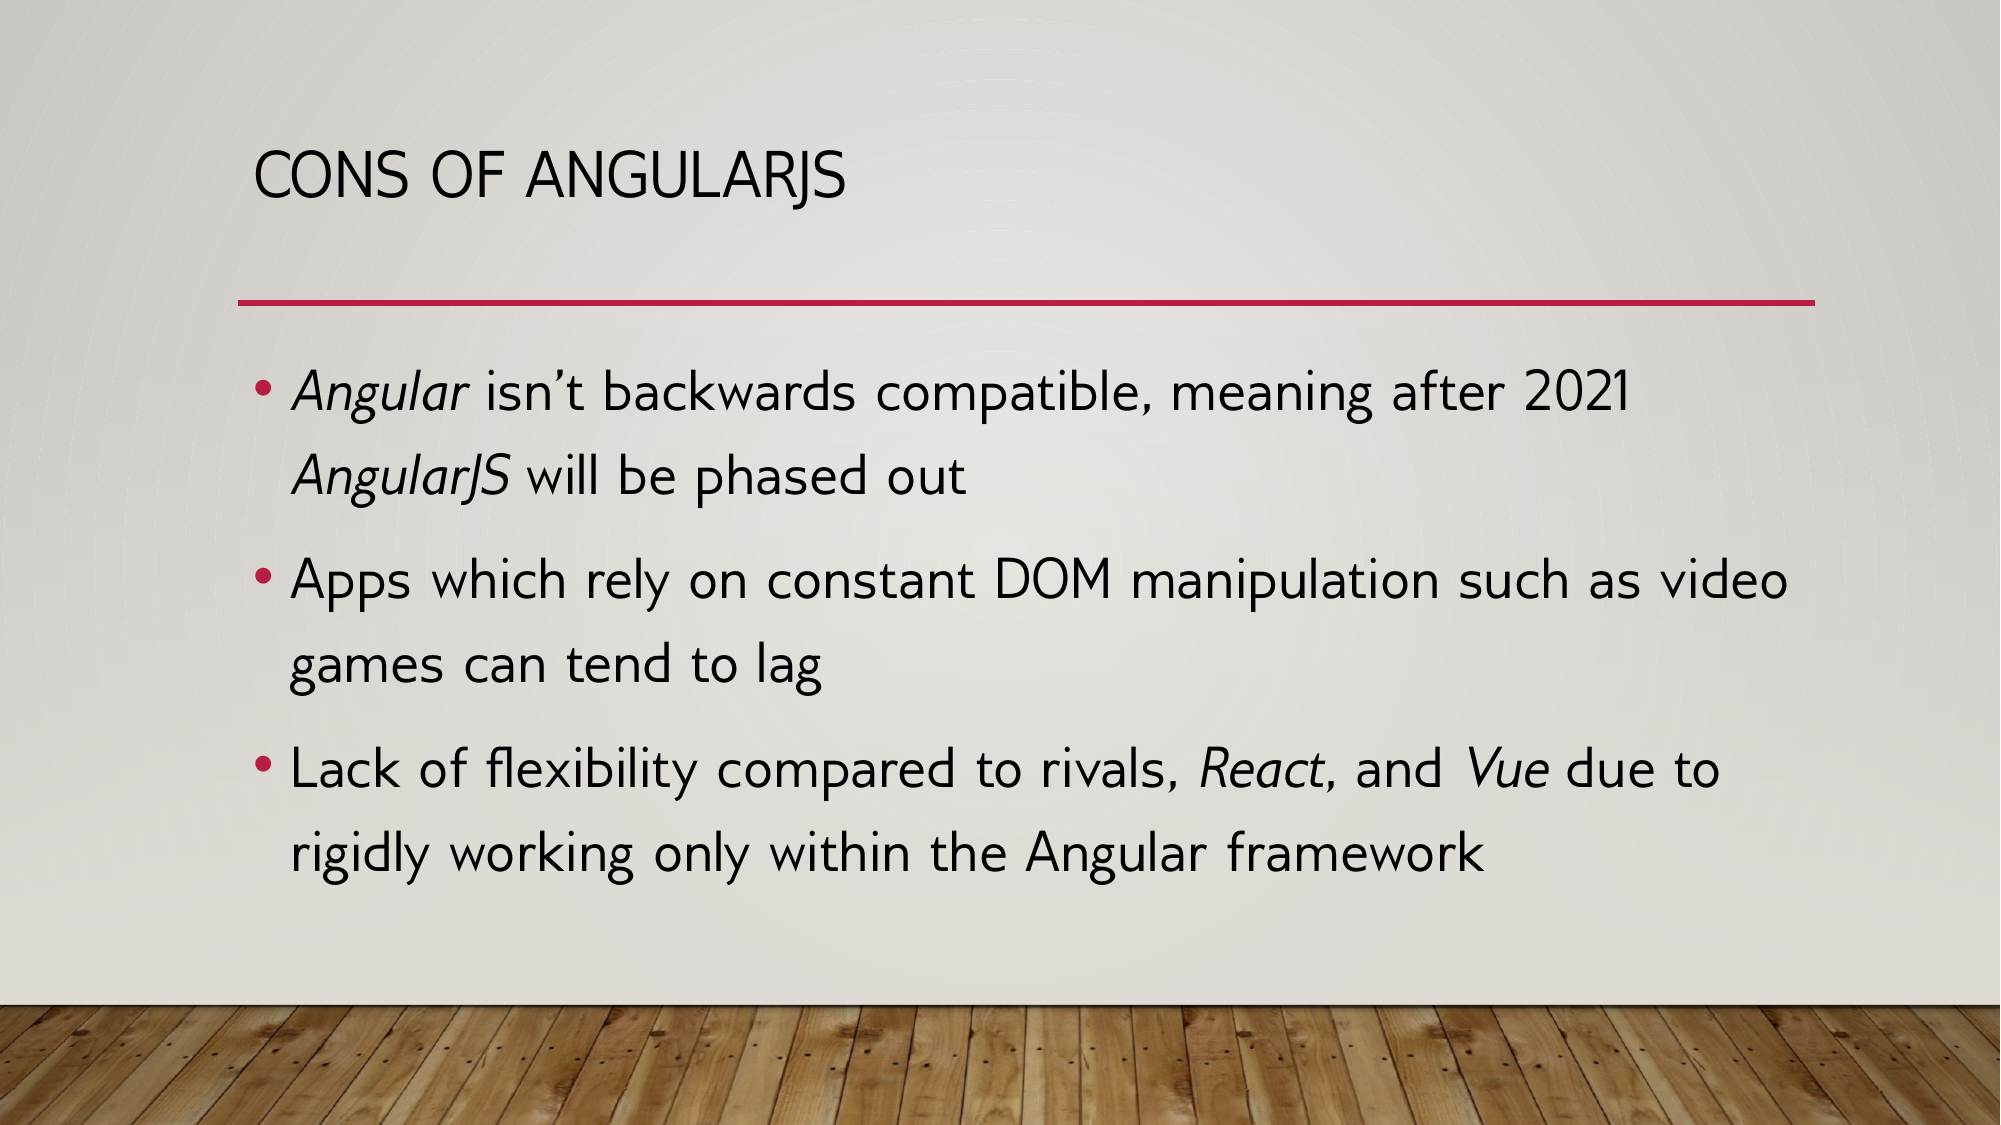

# Cons of angularjs
Angular isn’t backwards compatible, meaning after 2021 AngularJS will be phased out
Apps which rely on constant DOM manipulation such as video games can tend to lag
Lack of flexibility compared to rivals, React, and Vue due to rigidly working only within the Angular framework